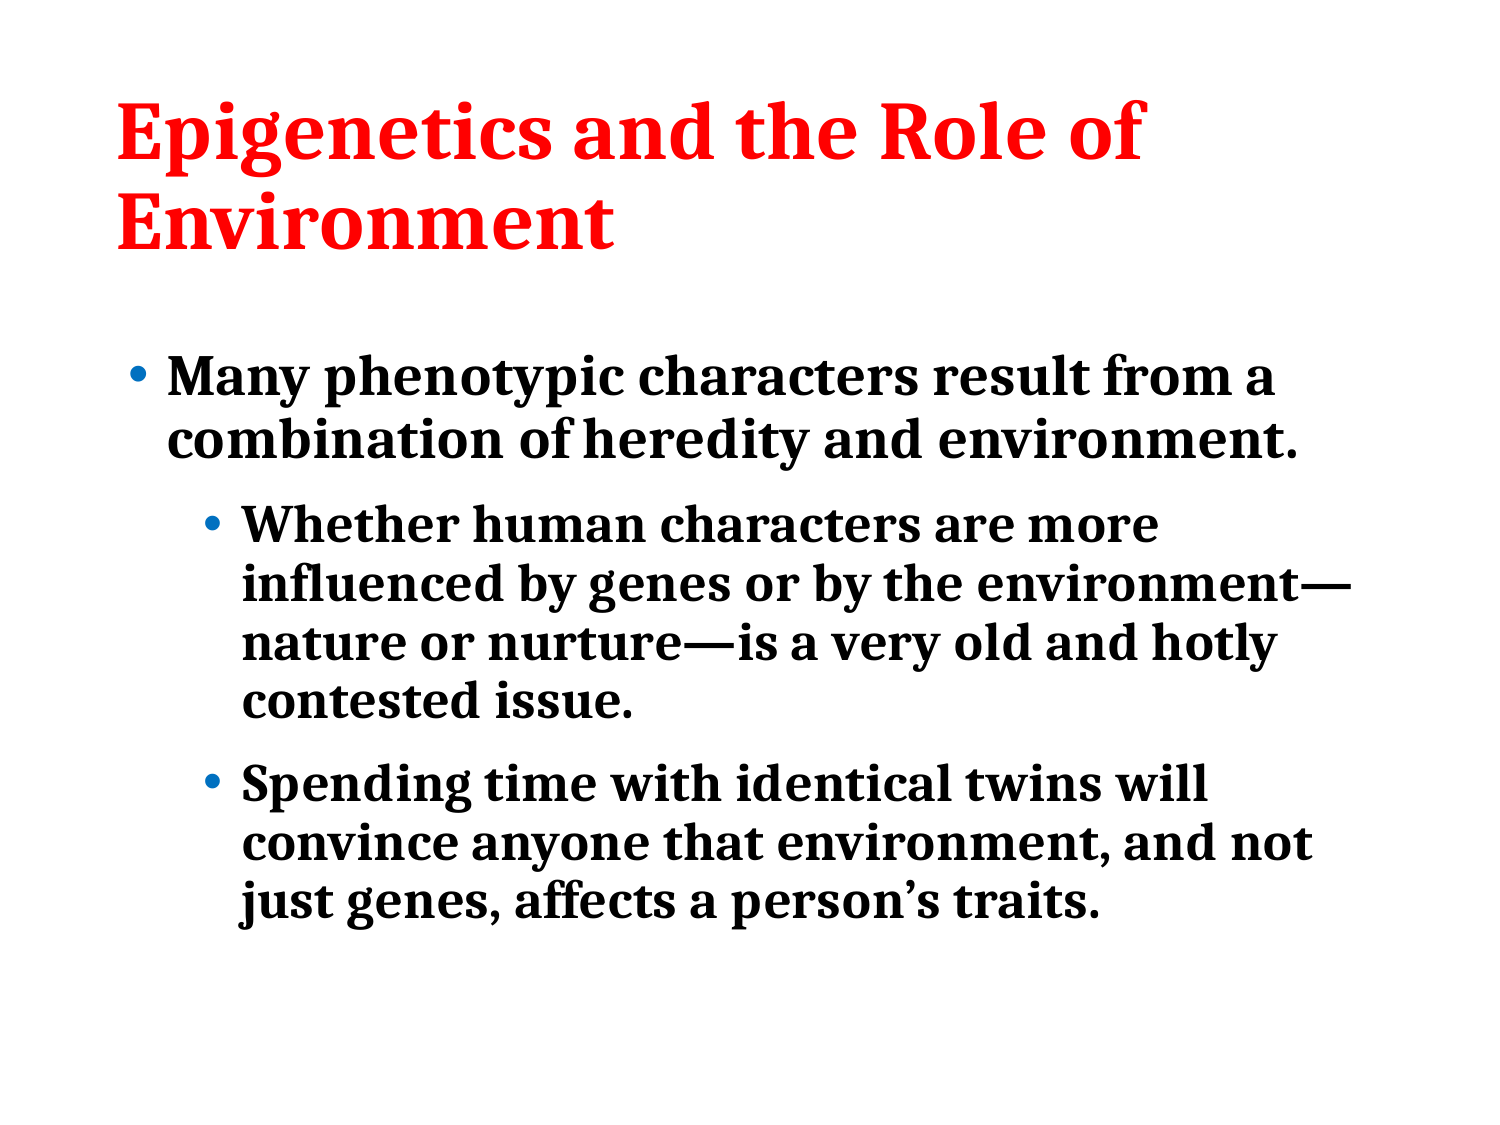

# Epigenetics and the Role of Environment
Many phenotypic characters result from a combination of heredity and environment.
Whether human characters are more influenced by genes or by the environment—nature or nurture—is a very old and hotly contested issue.
Spending time with identical twins will convince anyone that environment, and not just genes, affects a person’s traits.